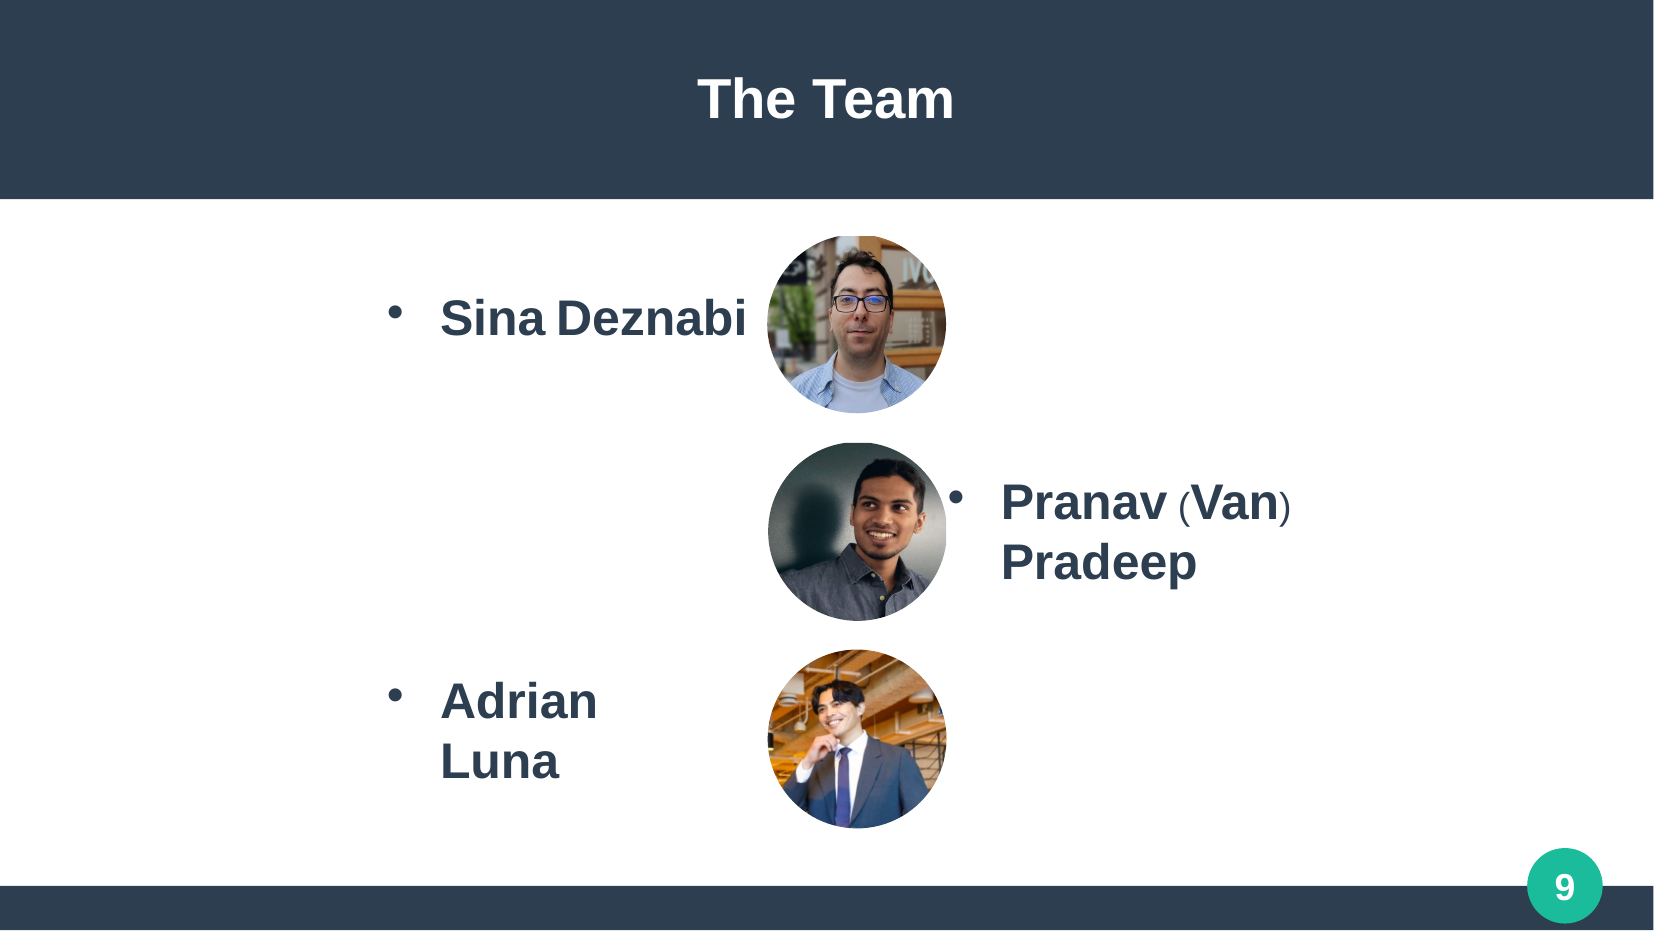

# The Team

Sina Deznabi

Pranav (Van) Pradeep

Adrian Luna